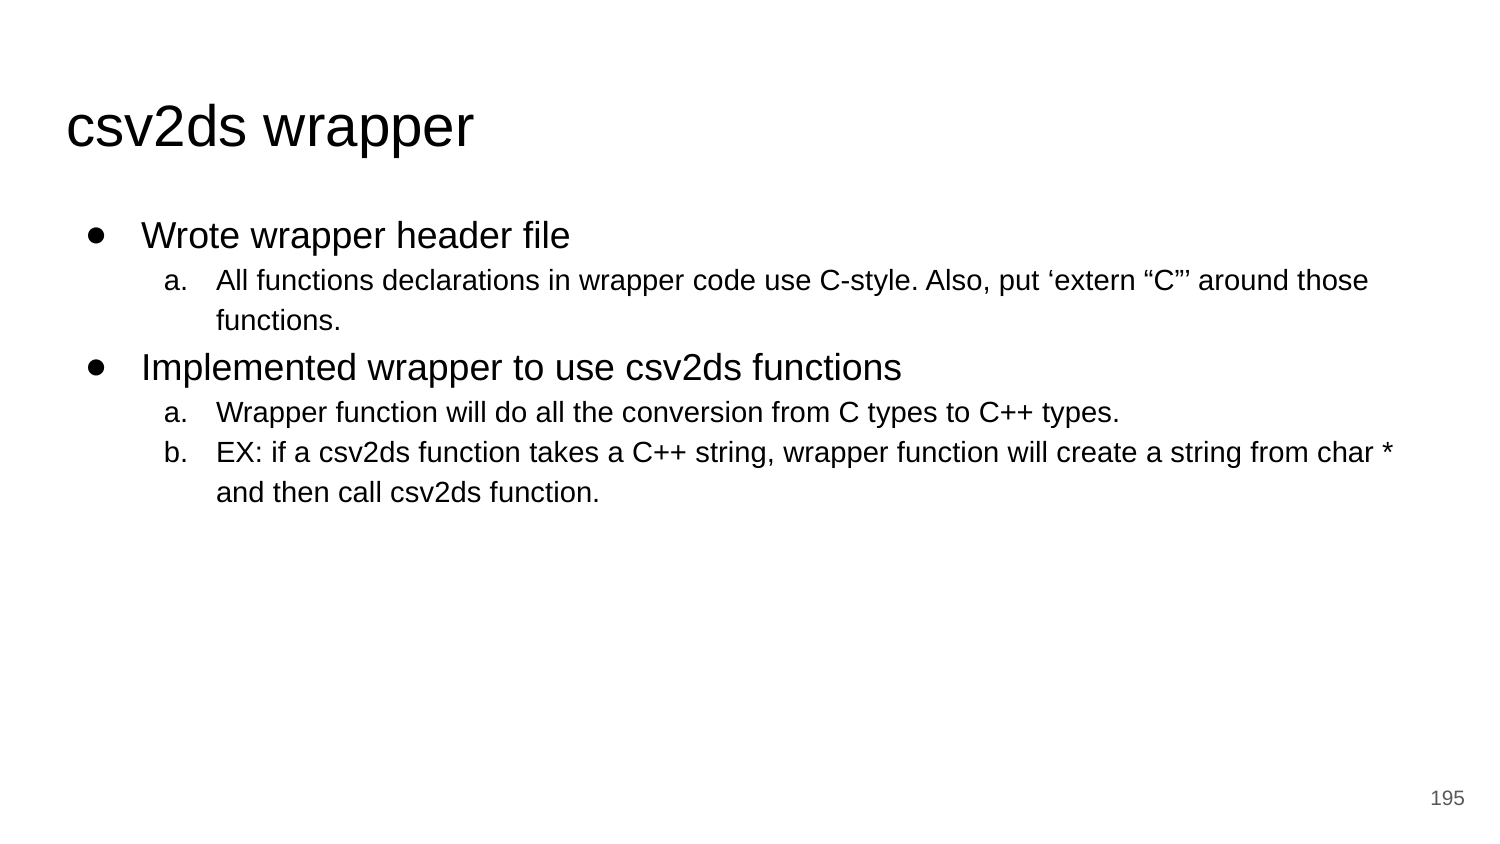

# csv2ds wrapper
Wrote wrapper header file
All functions declarations in wrapper code use C-style. Also, put ‘extern “C”’ around those functions.
Implemented wrapper to use csv2ds functions
Wrapper function will do all the conversion from C types to C++ types.
EX: if a csv2ds function takes a C++ string, wrapper function will create a string from char * and then call csv2ds function.
195